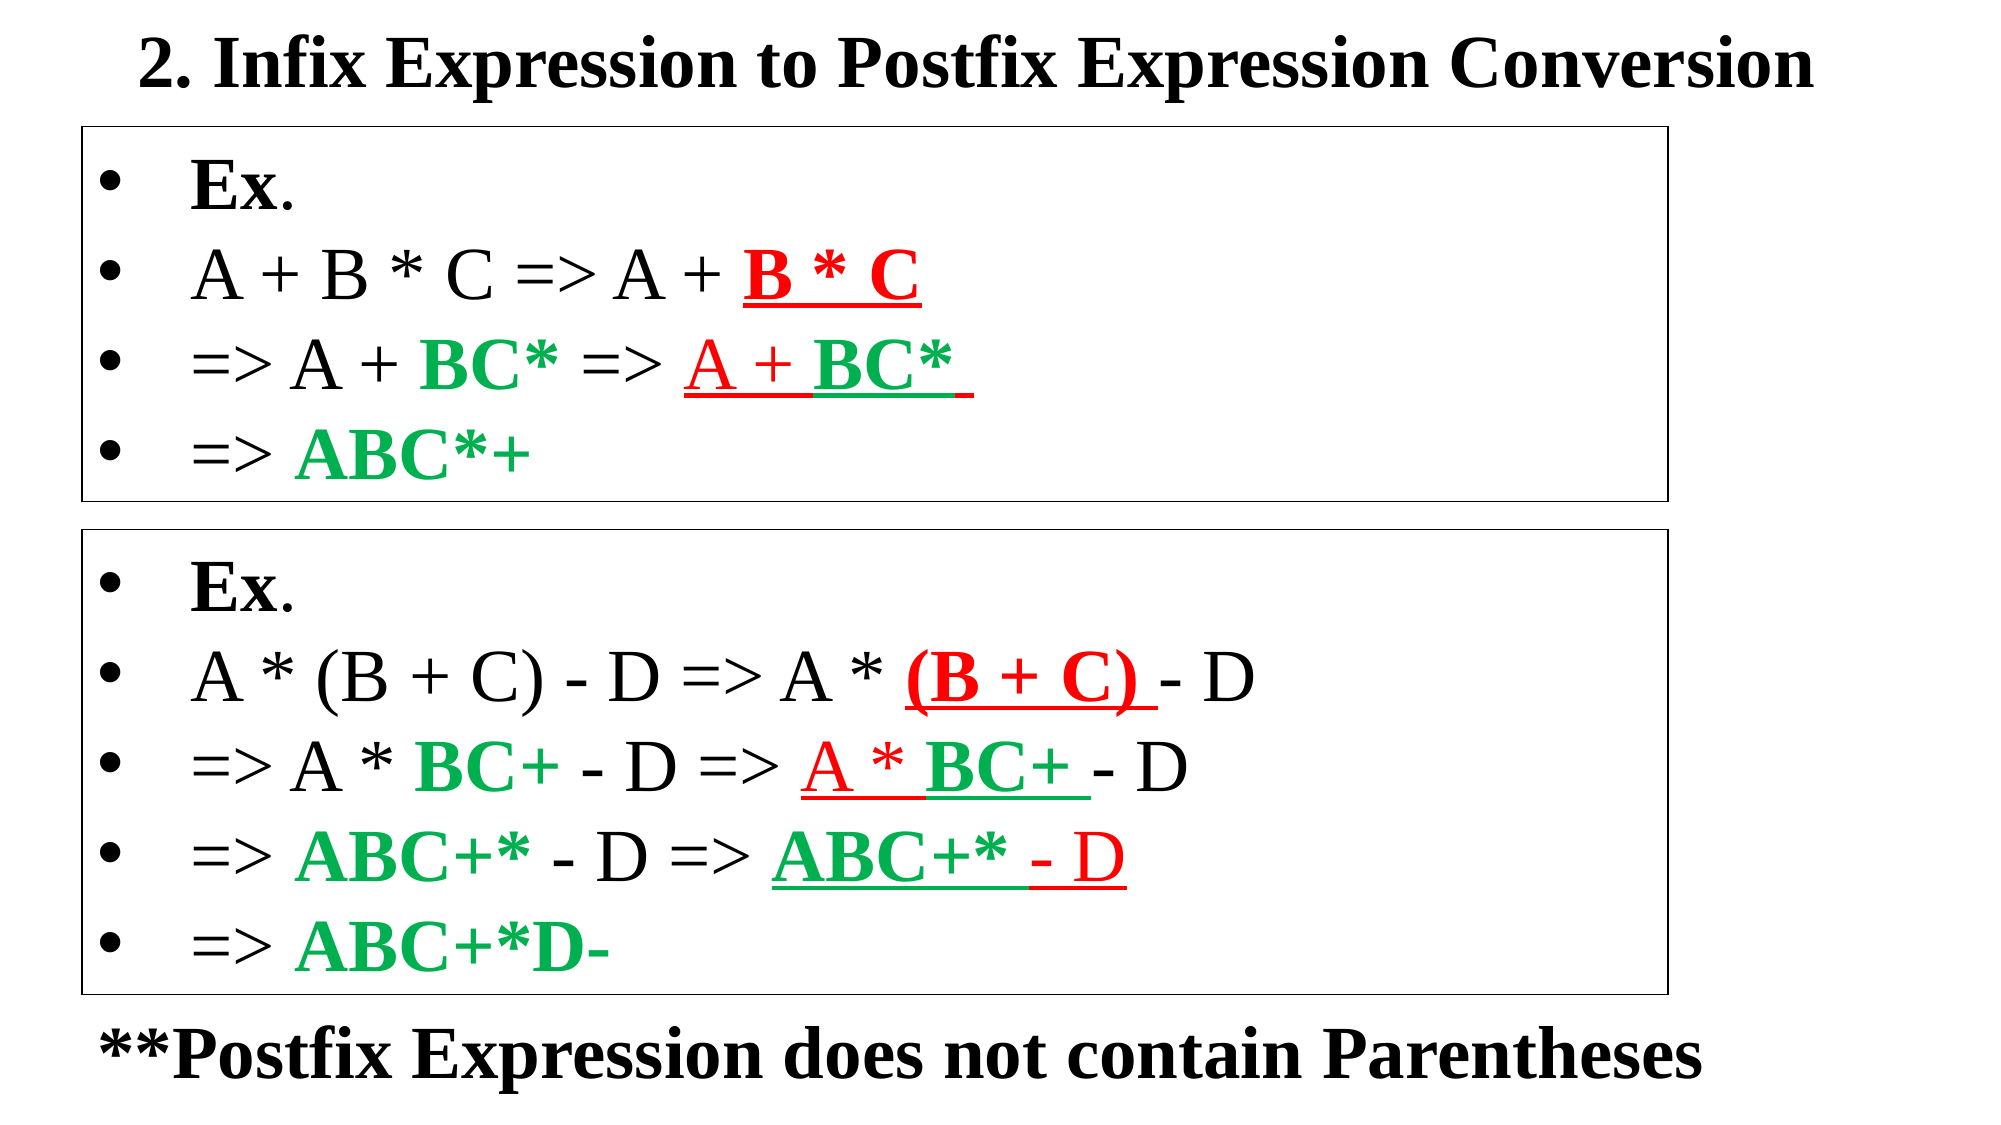

2. Infix Expression to Postfix Expression Conversion
Ex.
A + B * C => A + B * C
=> A + BC* => A + BC*
=> ABC*+

Ex.
A * (B + C) - D => A * (B + C) - D
=> A * BC+ - D => A * BC+ - D
=> ABC+* - D => ABC+* - D
=> ABC+*D-
**Postfix Expression does not contain Parentheses